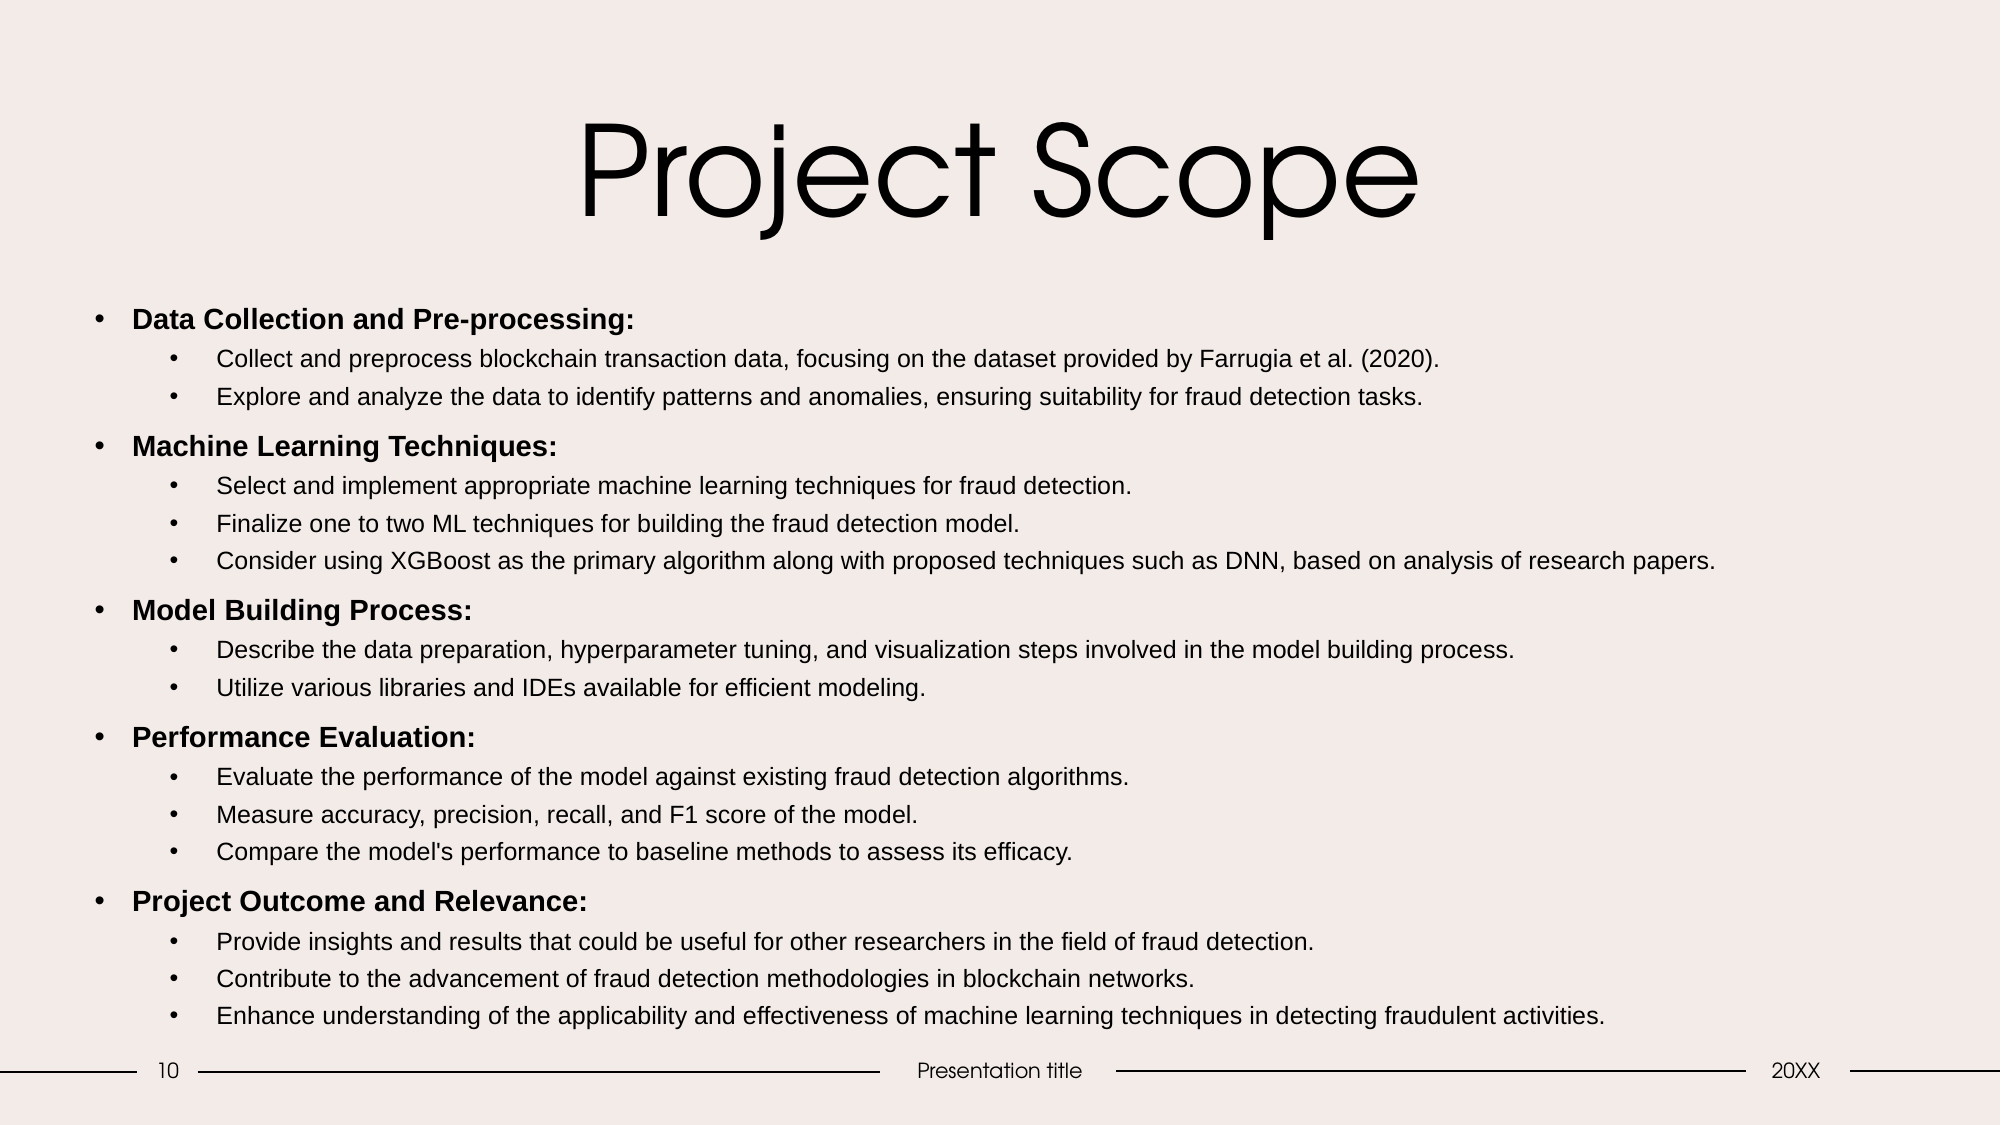

# Project Scope
Data Collection and Pre-processing:
Collect and preprocess blockchain transaction data, focusing on the dataset provided by Farrugia et al. (2020).
Explore and analyze the data to identify patterns and anomalies, ensuring suitability for fraud detection tasks.
Machine Learning Techniques:
Select and implement appropriate machine learning techniques for fraud detection.
Finalize one to two ML techniques for building the fraud detection model.
Consider using XGBoost as the primary algorithm along with proposed techniques such as DNN, based on analysis of research papers.
Model Building Process:
Describe the data preparation, hyperparameter tuning, and visualization steps involved in the model building process.
Utilize various libraries and IDEs available for efficient modeling.
Performance Evaluation:
Evaluate the performance of the model against existing fraud detection algorithms.
Measure accuracy, precision, recall, and F1 score of the model.
Compare the model's performance to baseline methods to assess its efficacy.
Project Outcome and Relevance:
Provide insights and results that could be useful for other researchers in the field of fraud detection.
Contribute to the advancement of fraud detection methodologies in blockchain networks.
Enhance understanding of the applicability and effectiveness of machine learning techniques in detecting fraudulent activities.

10
Presentation title
20XX